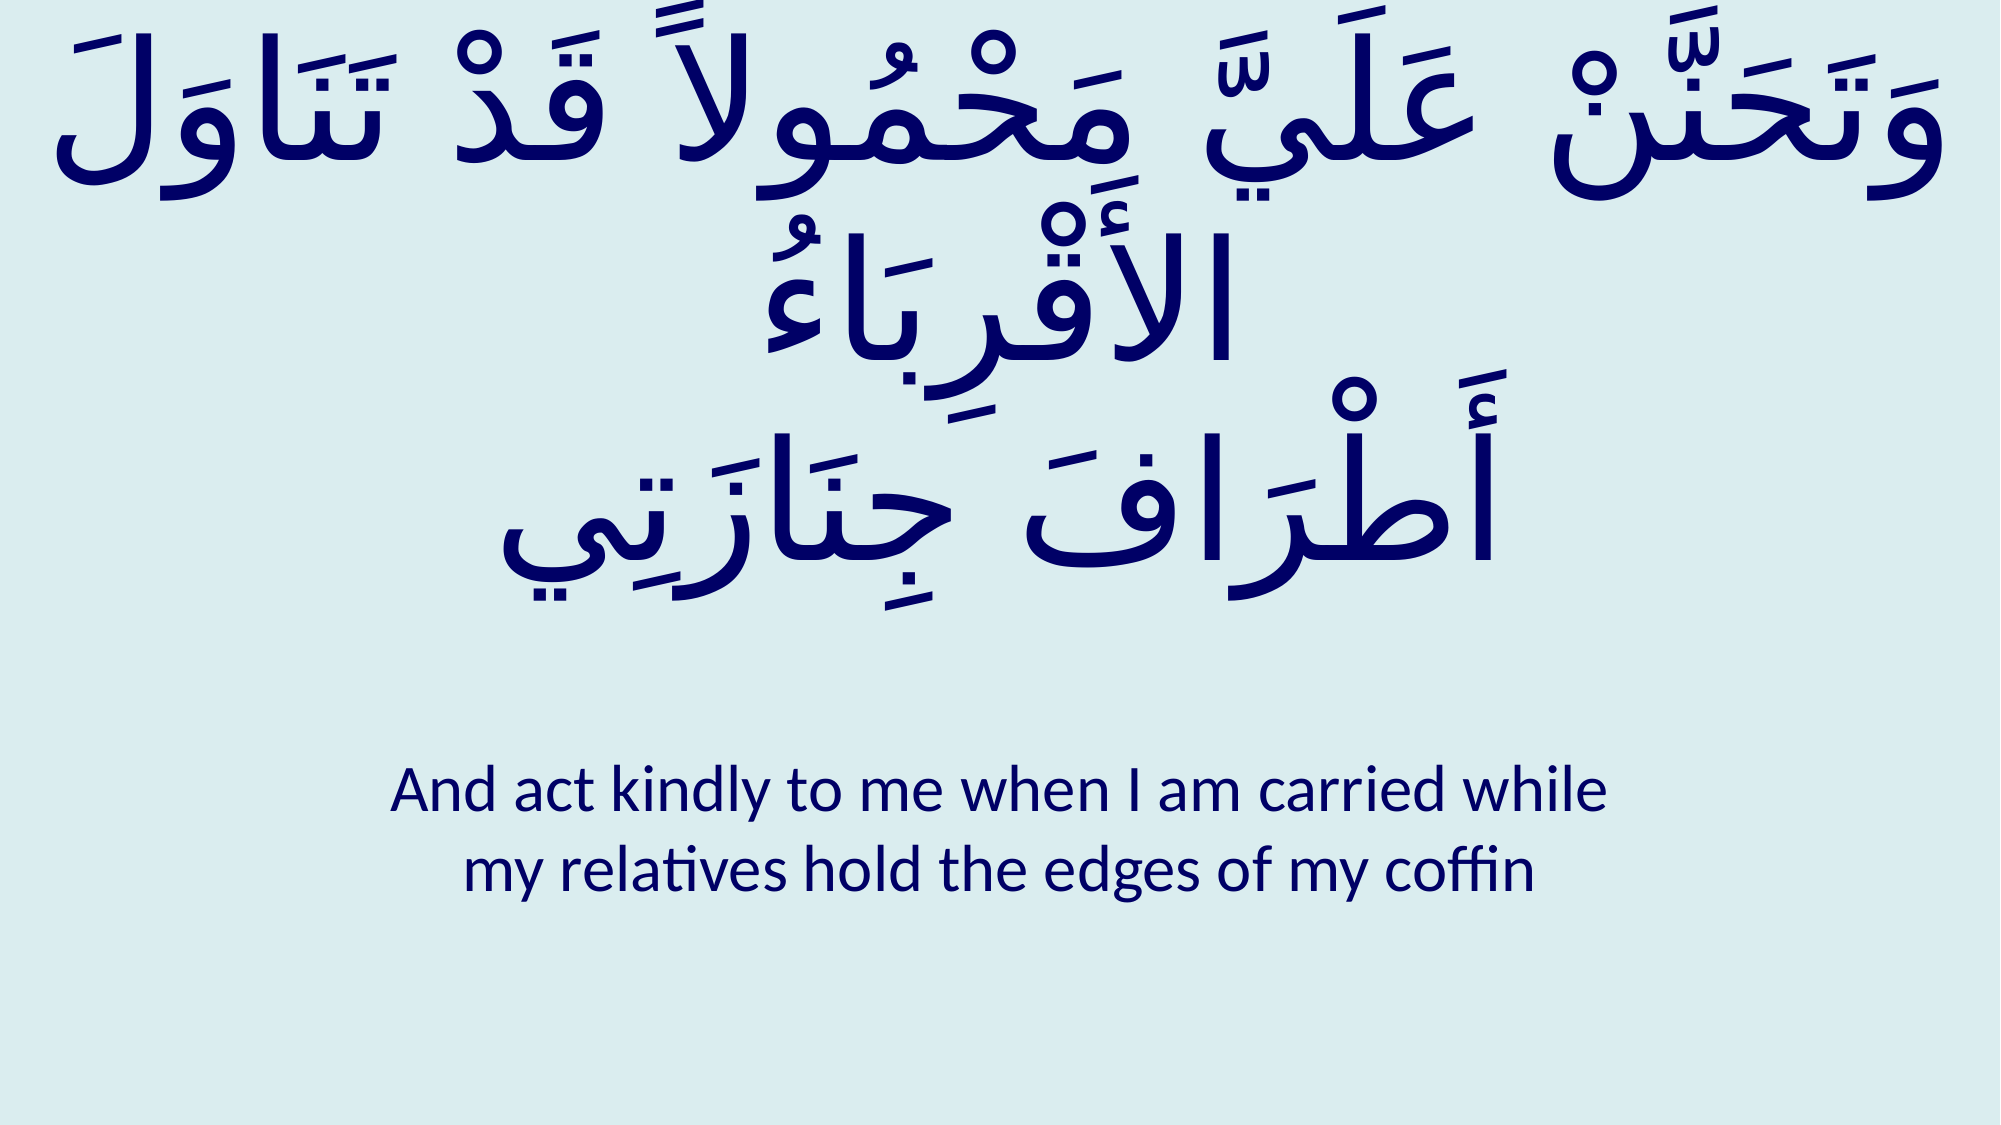

# وَتَحَنَّنْ عَلَيَّ مَحْمُولاً قَدْ تَنَاوَلَ الأَقْرِبَاءُ أَطْرَافَ جِنَازَتِي
And act kindly to me when I am carried while my relatives hold the edges of my coffin